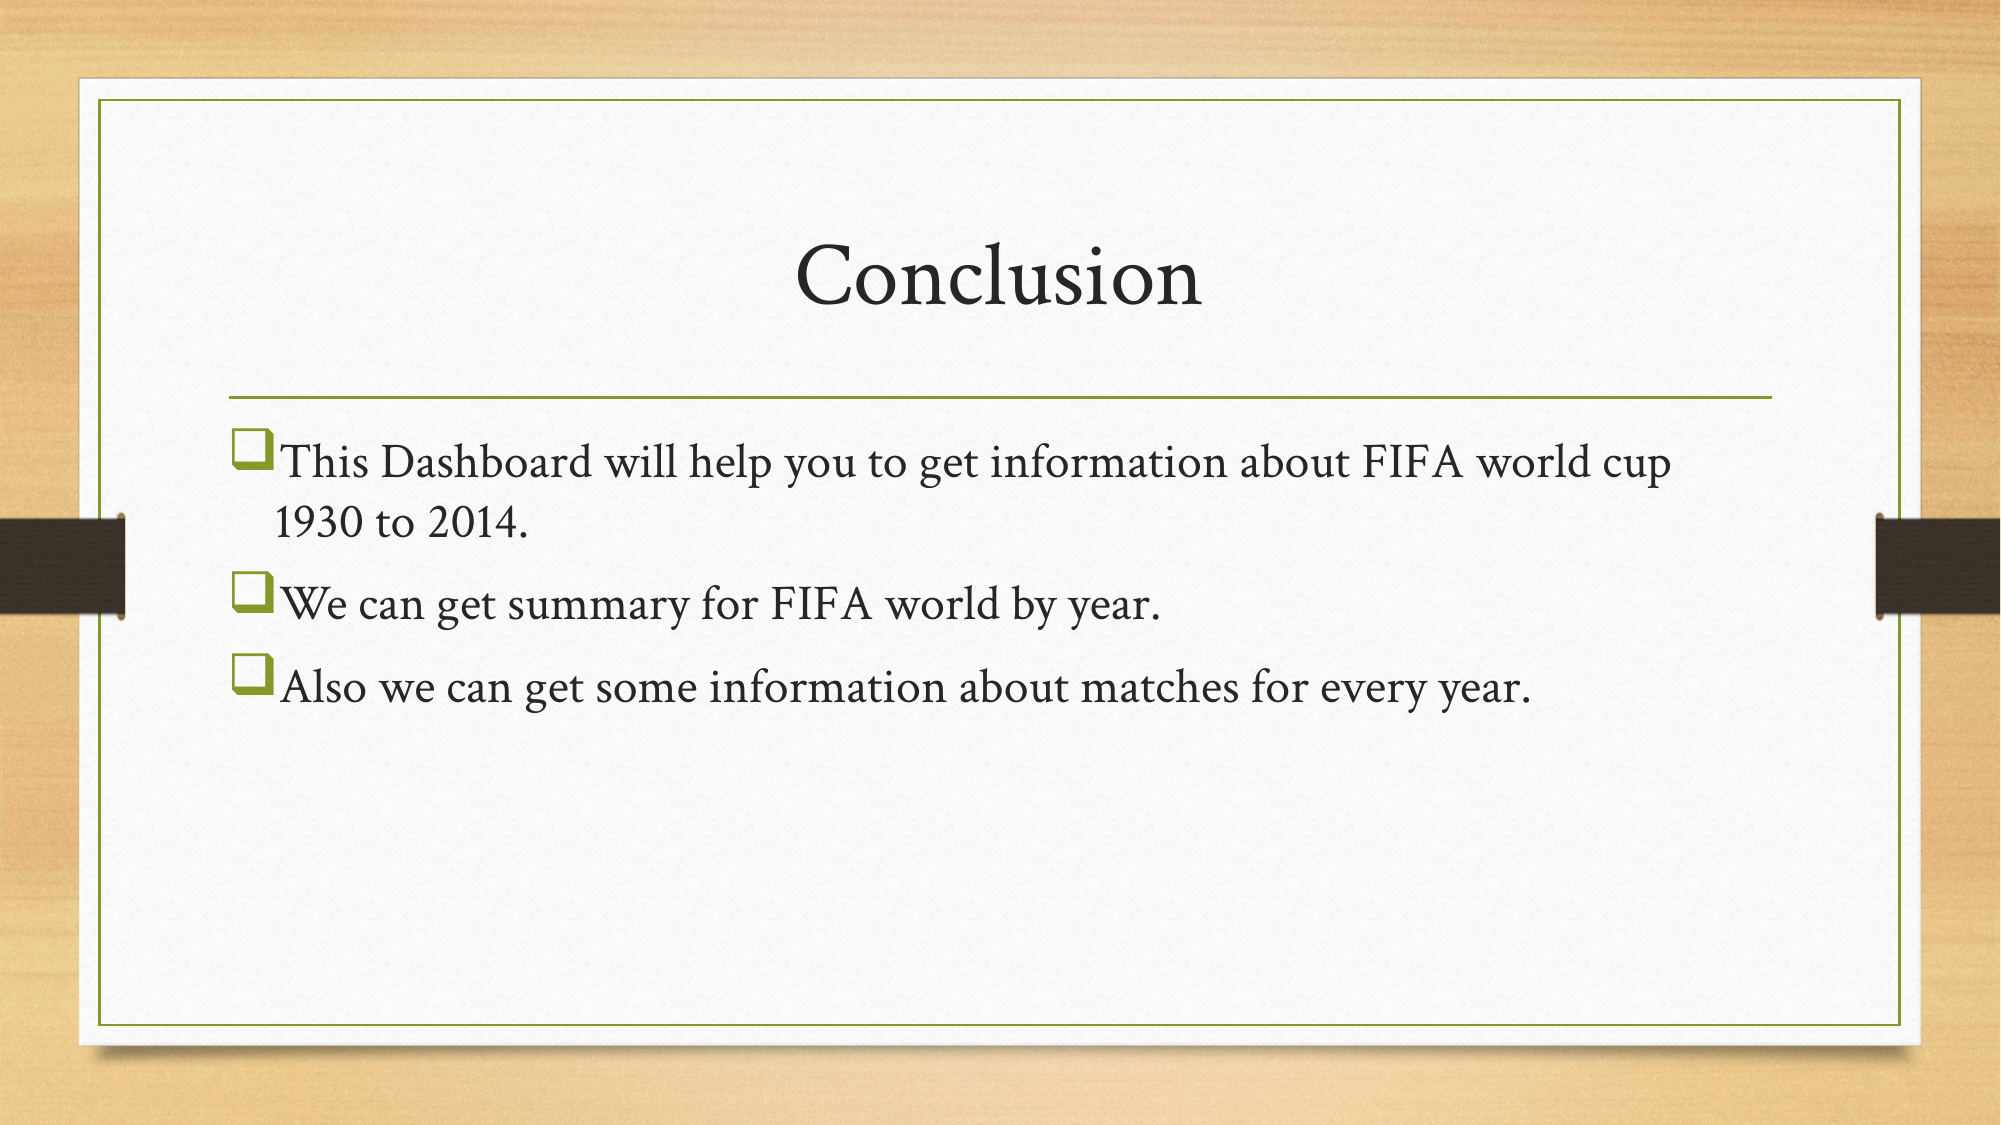

# Conclusion
This Dashboard will help you to get information about FIFA world cup 1930 to 2014.
We can get summary for FIFA world by year.
Also we can get some information about matches for every year.